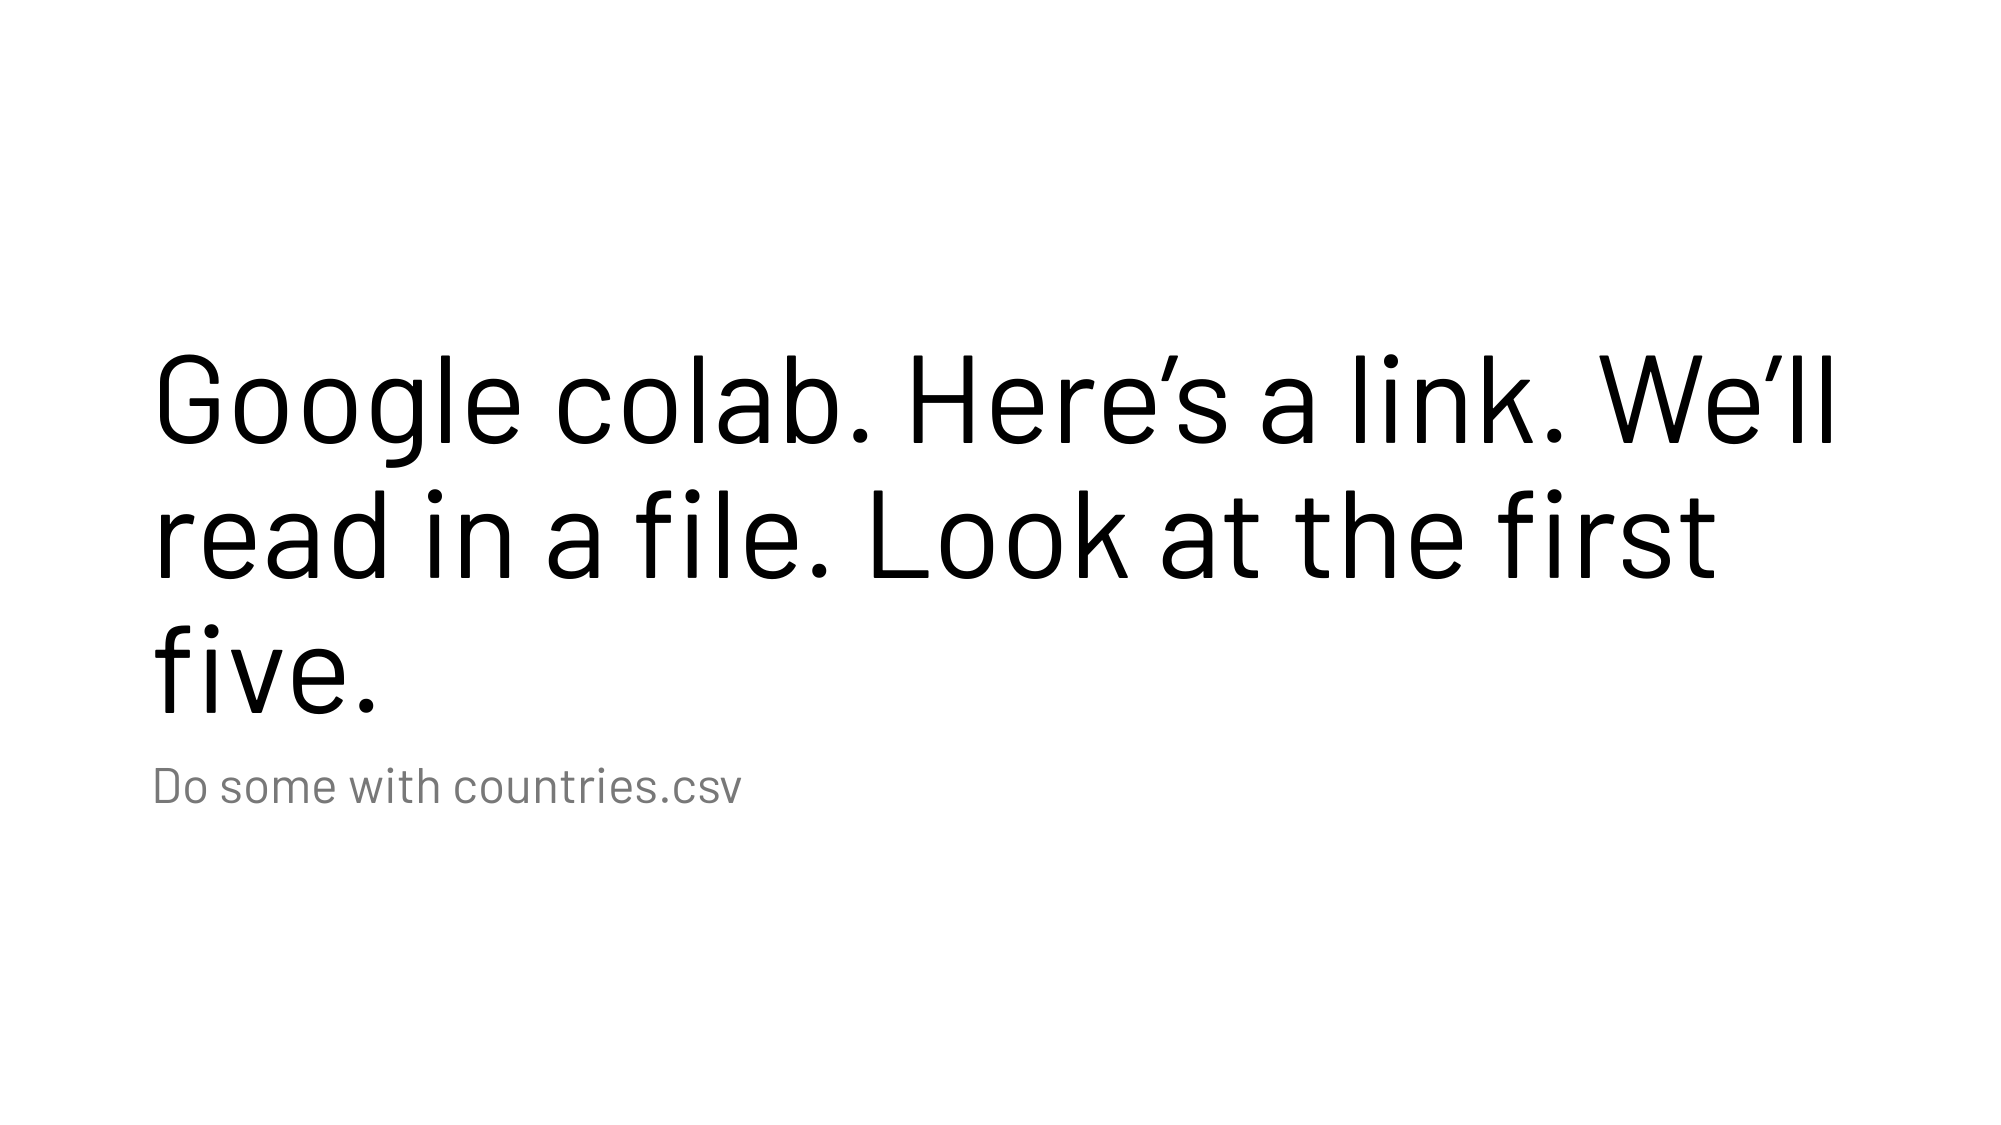

# Google colab. Here’s a link. We’ll read in a file. Look at the first five.
Do some with countries.csv